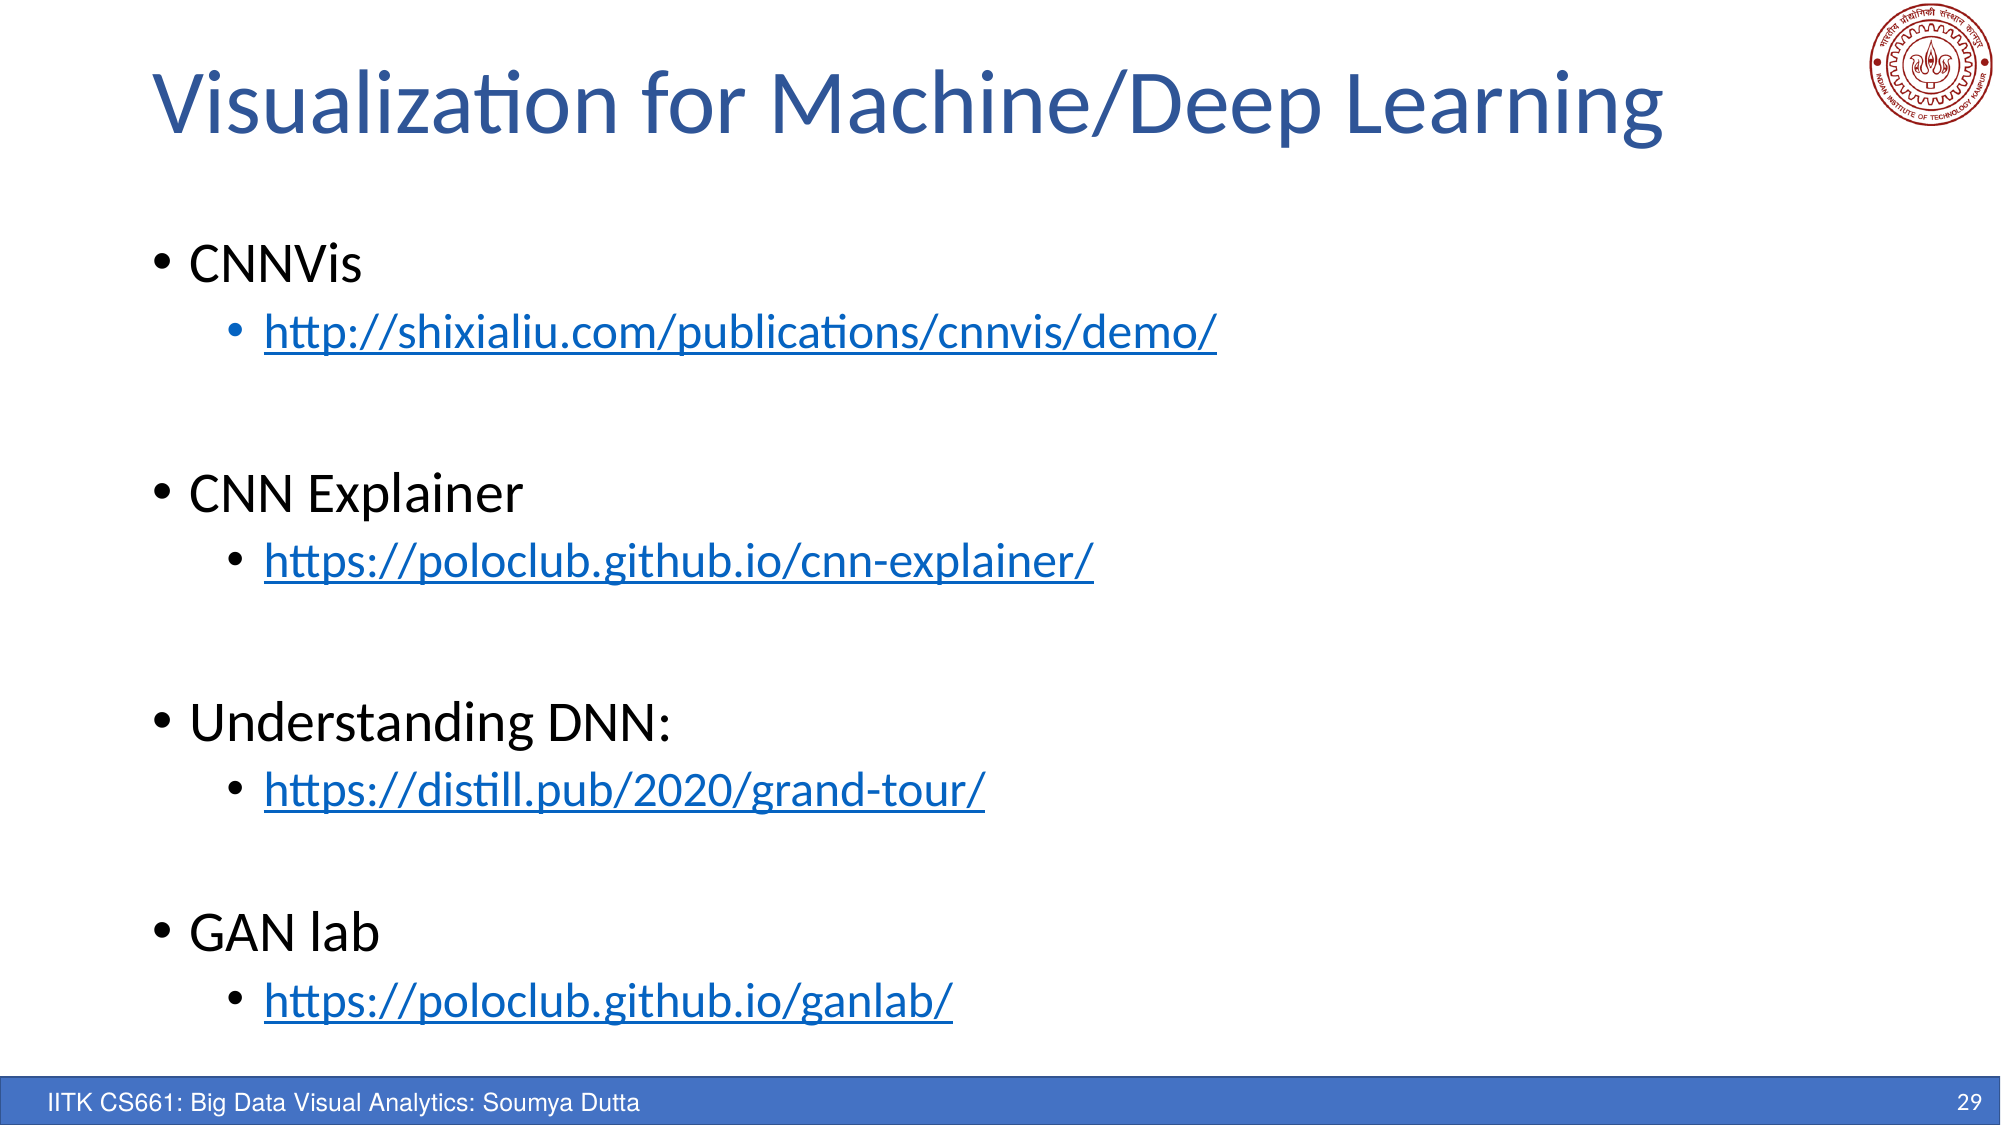

# Visualization for Machine/Deep Learning
CNNVis
http://shixialiu.com/publications/cnnvis/demo/

CNN Explainer
https://poloclub.github.io/cnn-explainer/

Understanding DNN:
https://distill.pub/2020/grand-tour/

GAN lab
https://poloclub.github.io/ganlab/